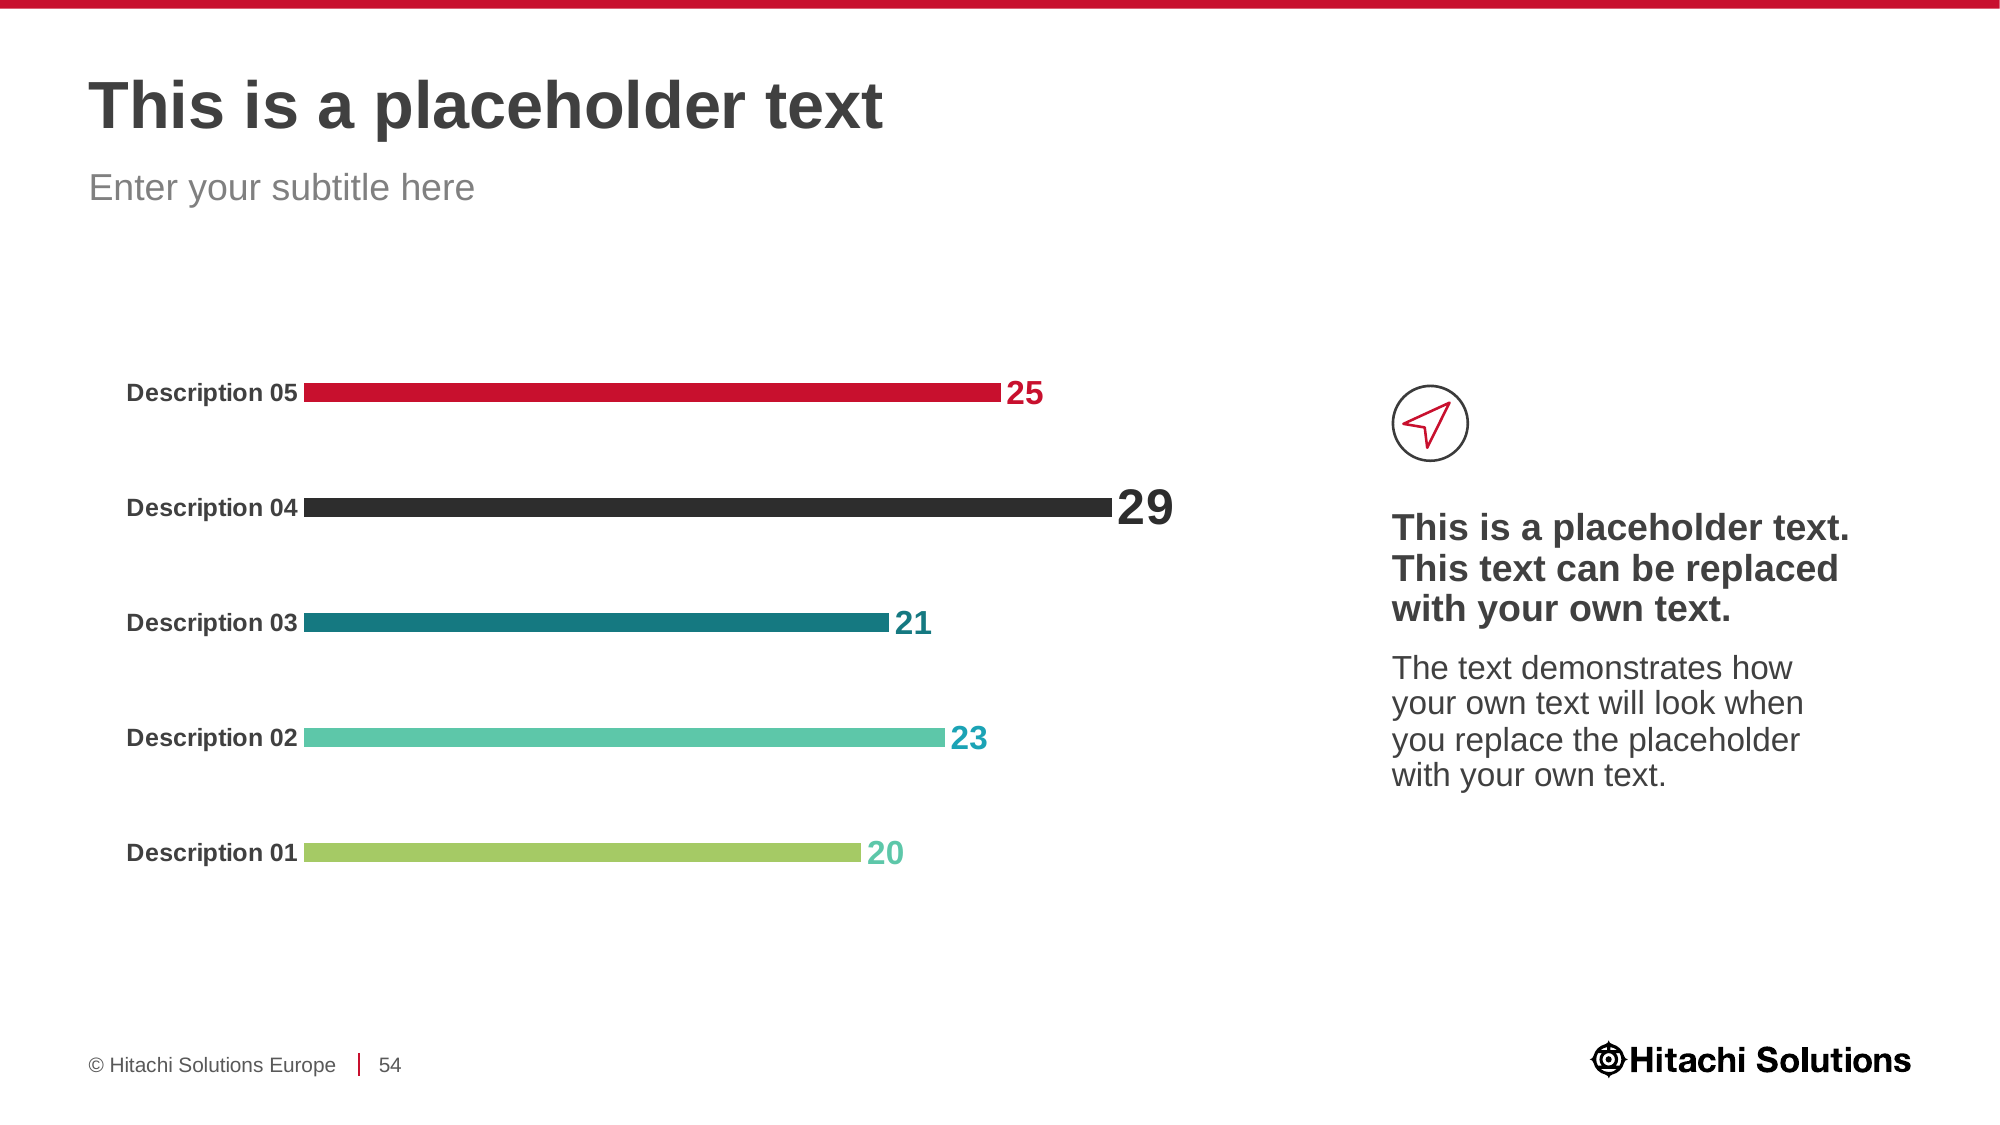

# This is a placeholder text
Enter your subtitle here

### Chart

| Category | Datenreihe 3 |
|---|---|
| Description 01 | 20.0 |
| Description 02 | 23.0 |
| Description 03 | 21.0 |
| Description 04 | 29.0 |
| Description 05 | 25.0 |
This is a placeholder text. This text can be replaced with your own text.
The text demonstrates how
your own text will look when
you replace the placeholder
with your own text.

© Hitachi Solutions Europe
54